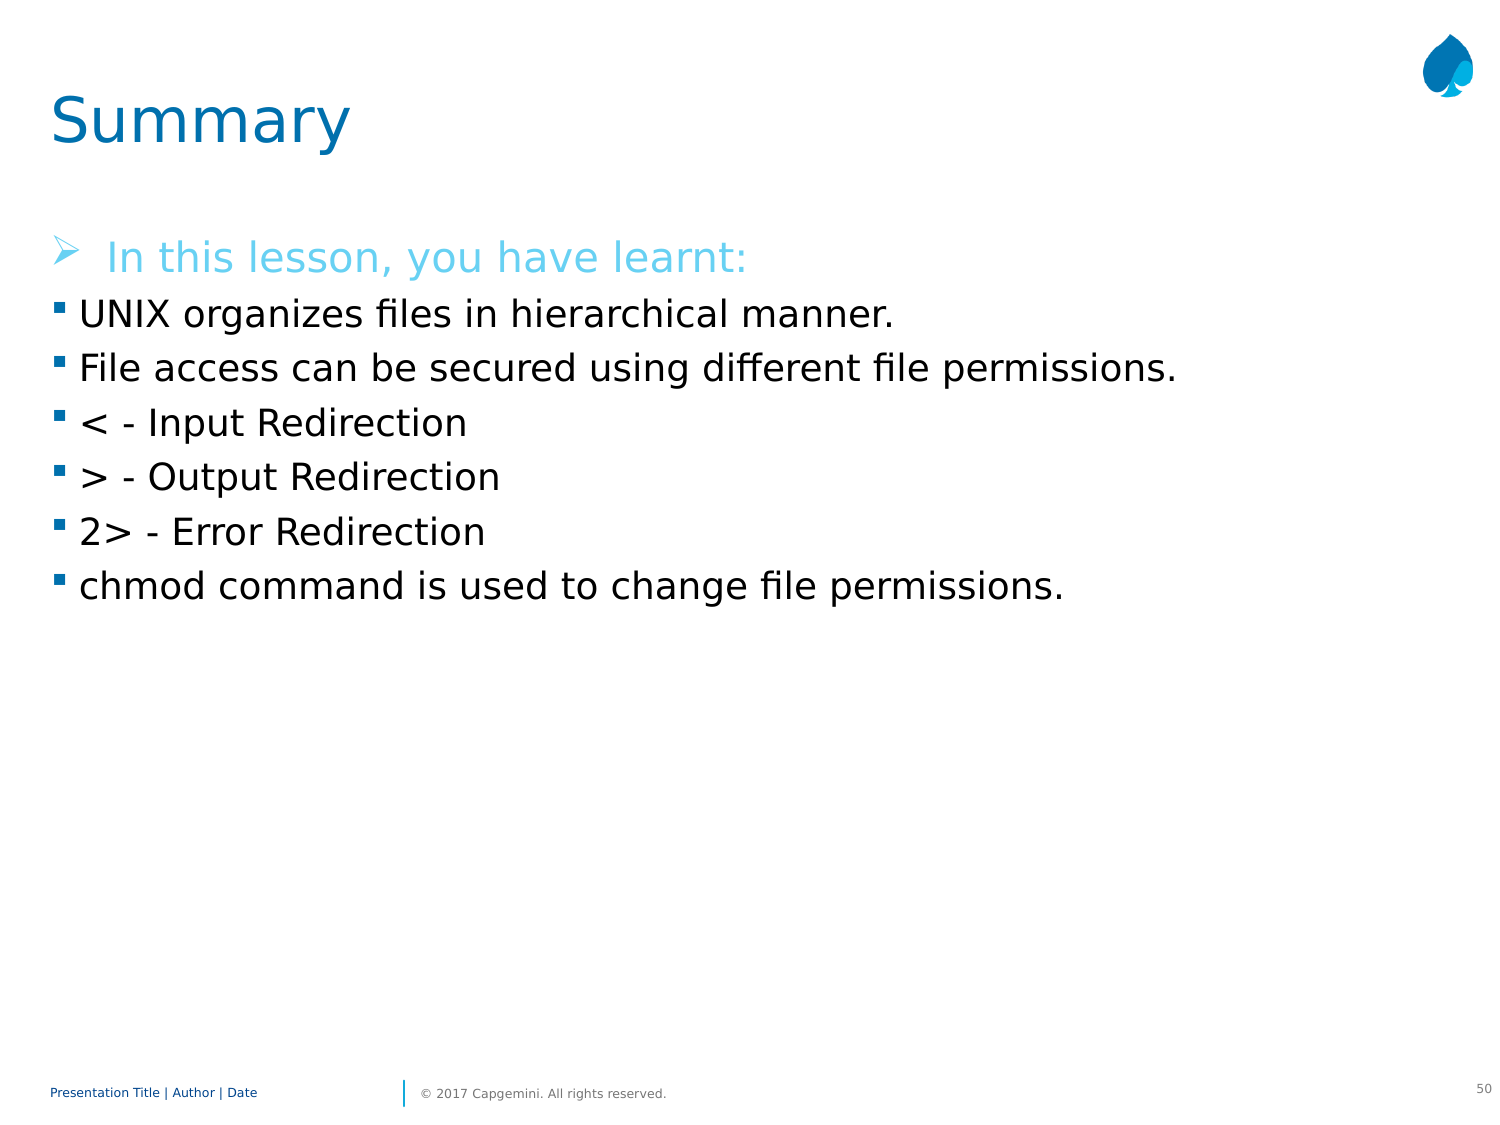

# Summary
In this lesson, you have learnt:
UNIX organizes files in hierarchical manner.
File access can be secured using different file permissions.
< - Input Redirection
> - Output Redirection
2> - Error Redirection
chmod command is used to change file permissions.